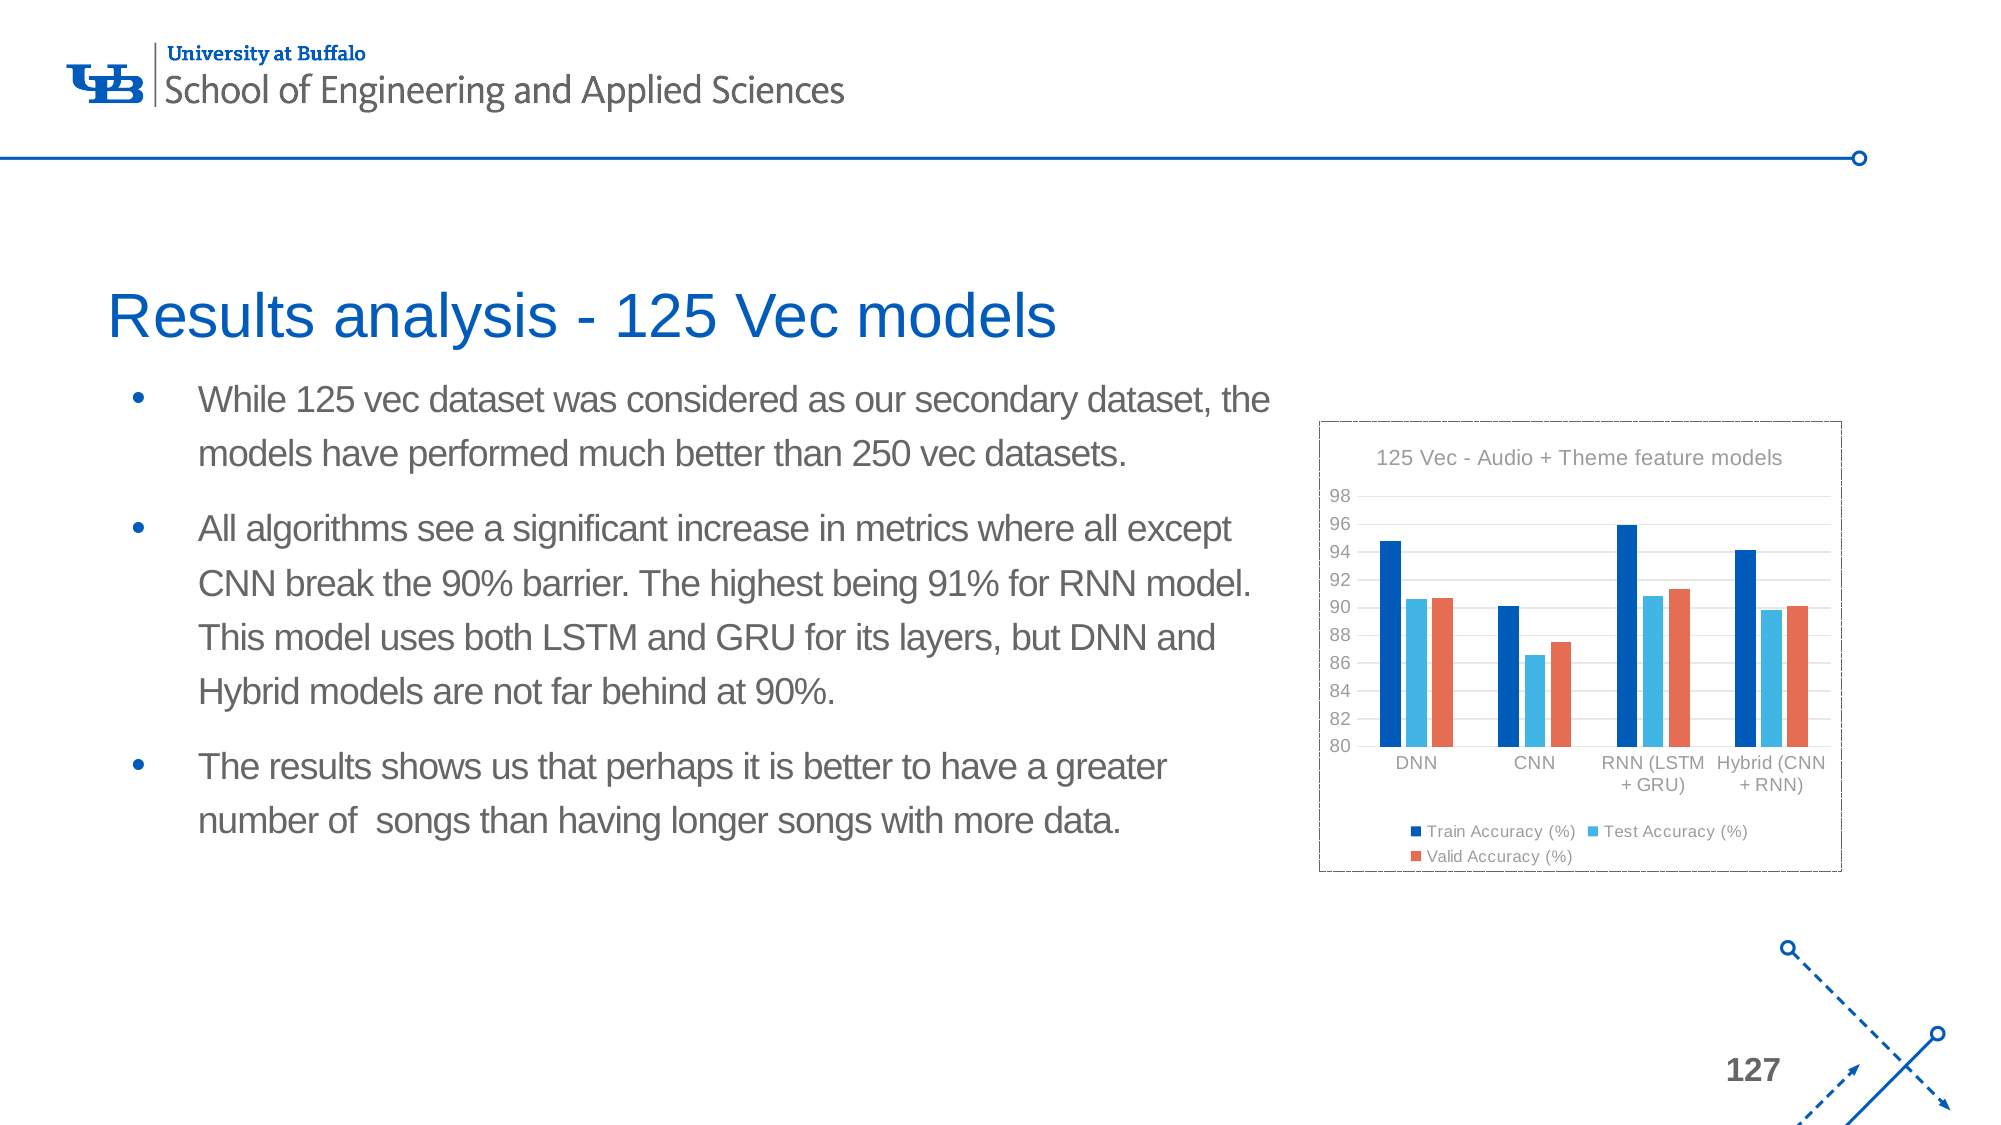

# Results analysis - 125 Vec models
While 125 vec dataset was considered as our secondary dataset, the models have performed much better than 250 vec datasets.
All algorithms see a significant increase in metrics where all except CNN break the 90% barrier. The highest being 91% for RNN model. This model uses both LSTM and GRU for its layers, but DNN and Hybrid models are not far behind at 90%.
The results shows us that perhaps it is better to have a greater number of  songs than having longer songs with more data.

### Chart: 125 Vec - Audio + Theme feature models

| Category | Train Accuracy (%) | Test Accuracy (%) | Valid Accuracy (%) |
|---|---|---|---|
| DNN | 94.83 | 90.63 | 90.69 |
| CNN | 90.12 | 86.62 | 87.57 |
| RNN (LSTM + GRU) | 95.99 | 90.84 | 91.34 |
| Hybrid (CNN + RNN) | 94.18 | 89.87 | 90.11 |